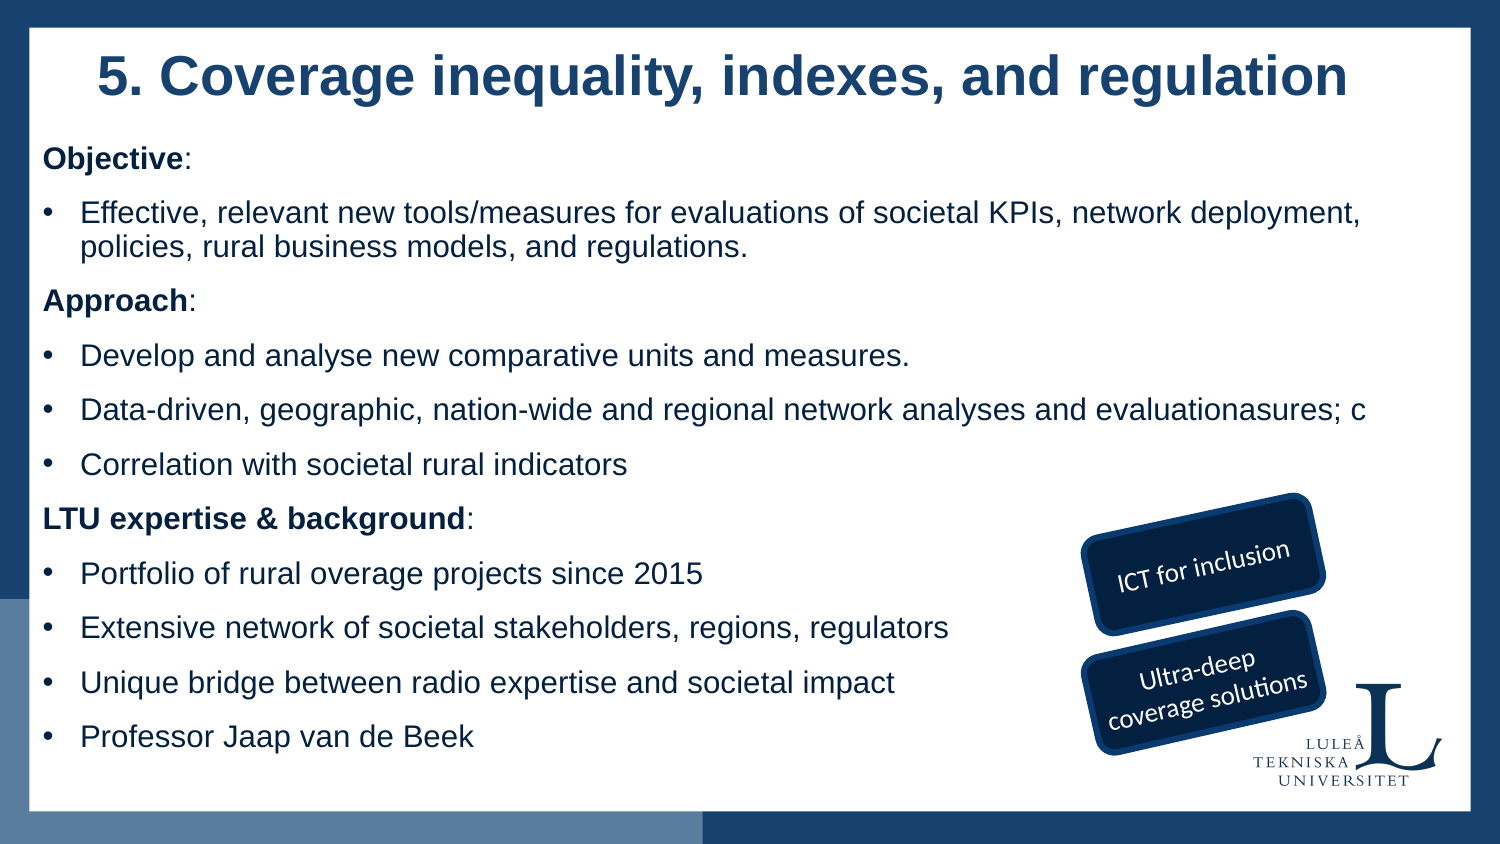

# 5. Coverage inequality, indexes, and regulation
Objective:
Effective, relevant new tools/measures for evaluations of societal KPIs, network deployment, policies, rural business models, and regulations.
Approach:
Develop and analyse new comparative units and measures.
Data-driven, geographic, nation-wide and regional network analyses and evaluationasures; c
Correlation with societal rural indicators
LTU expertise & background:
Portfolio of rural overage projects since 2015
Extensive network of societal stakeholders, regions, regulators
Unique bridge between radio expertise and societal impact
Professor Jaap van de Beek

ICT for inclusion

Ultra-deep
coverage solutions
46
Data sources: PTS, SCB, Lantmäteriet